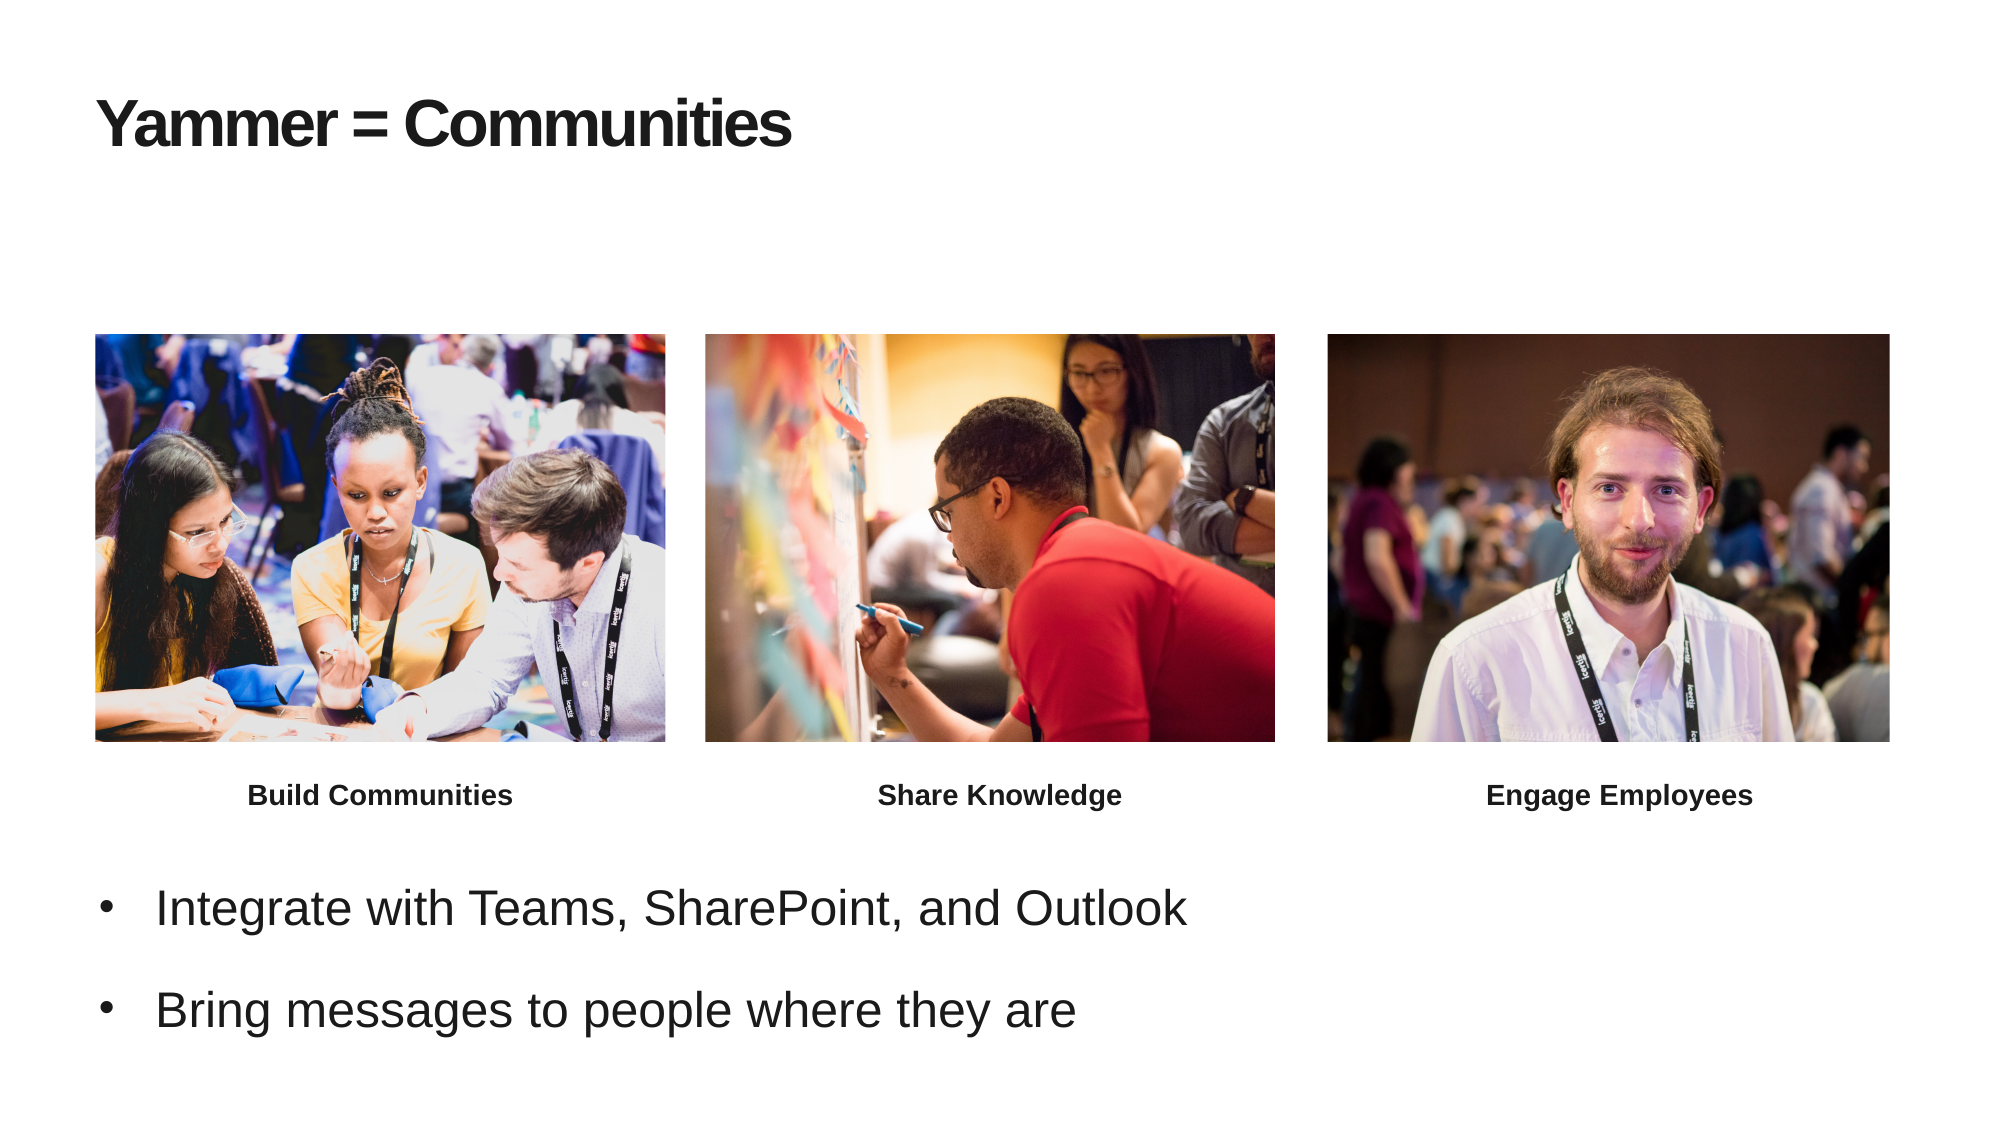

# Yammer = Communities
Build Communities
Share Knowledge
Engage Employees
Integrate with Teams, SharePoint, and Outlook
Bring messages to people where they are